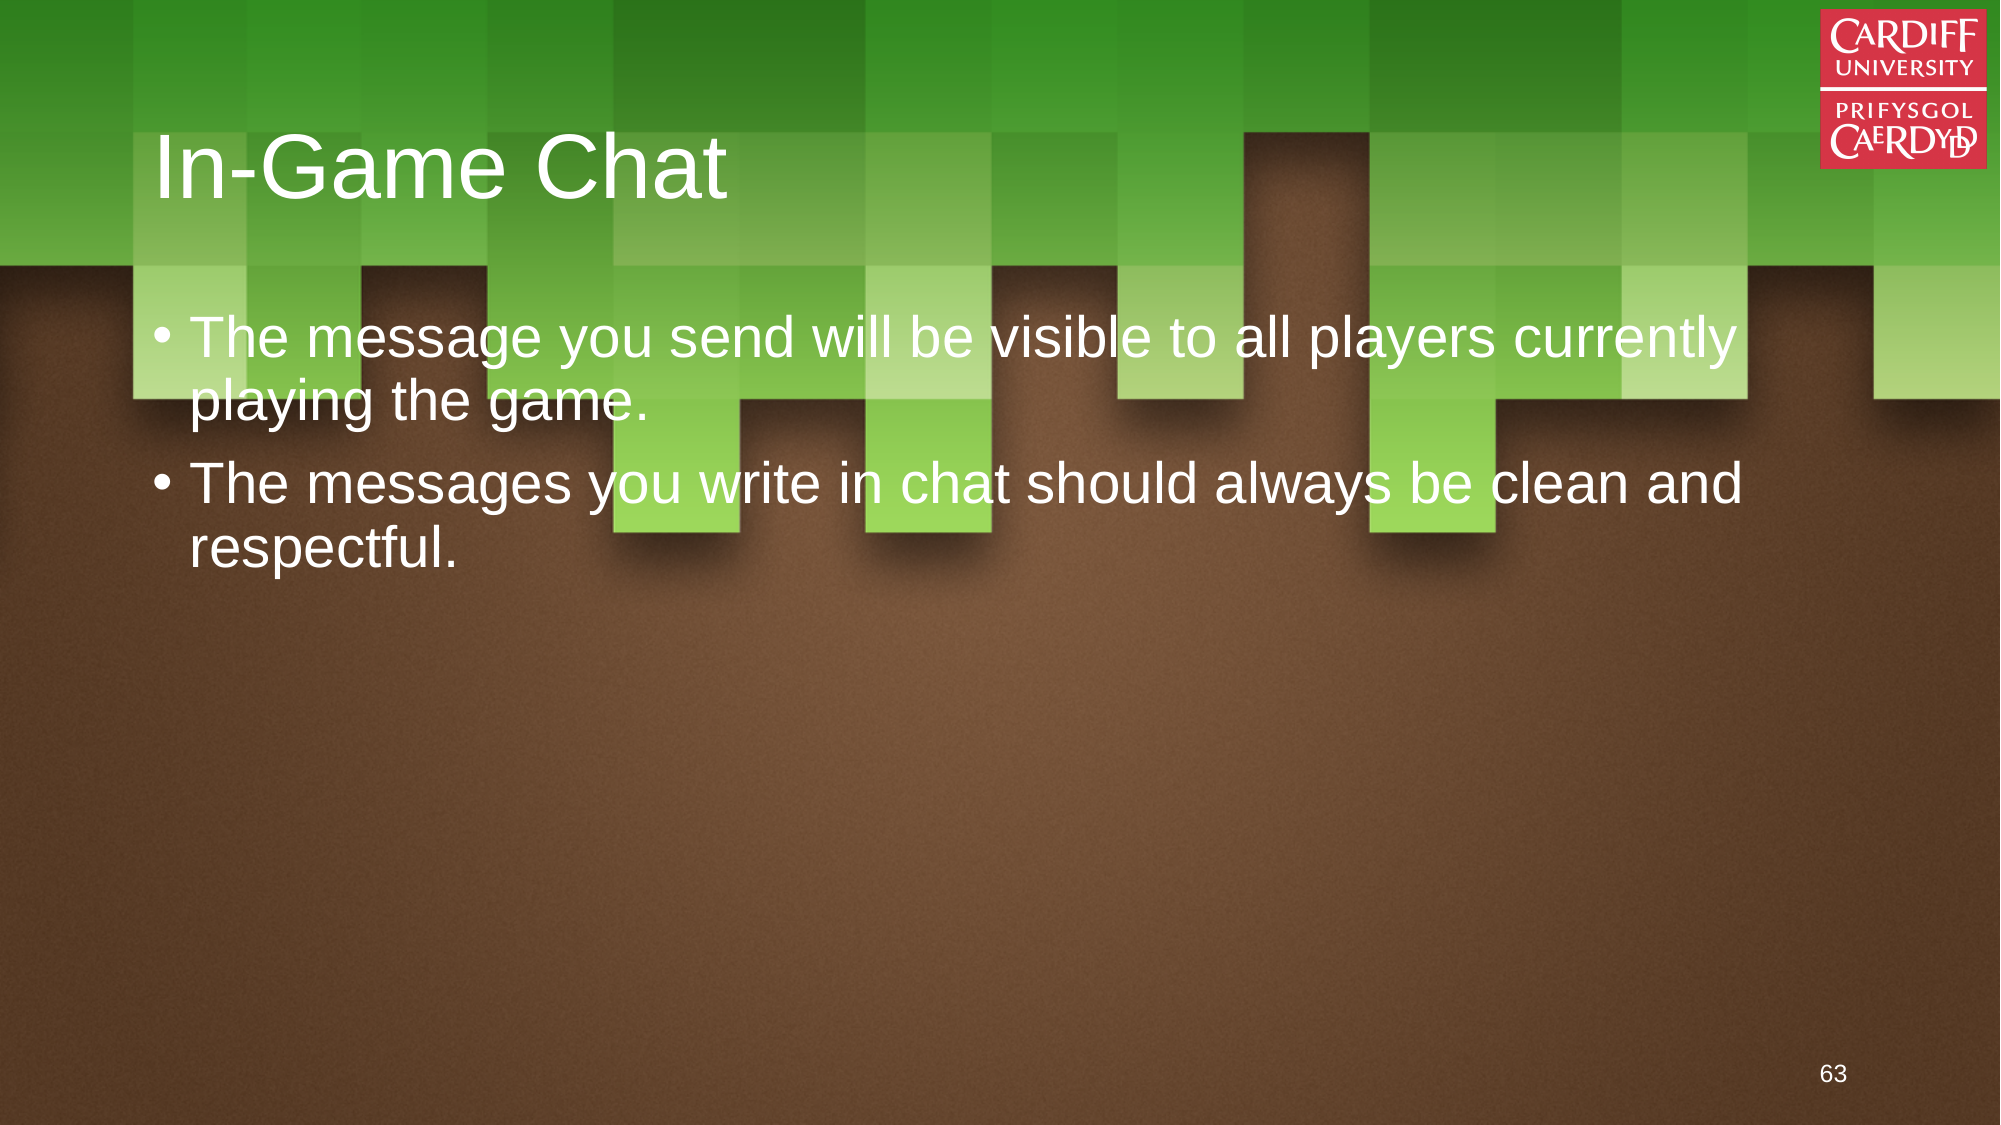

# In-Game Chat
The message you send will be visible to all players currently playing the game.
The messages you write in chat should always be clean and respectful.

63